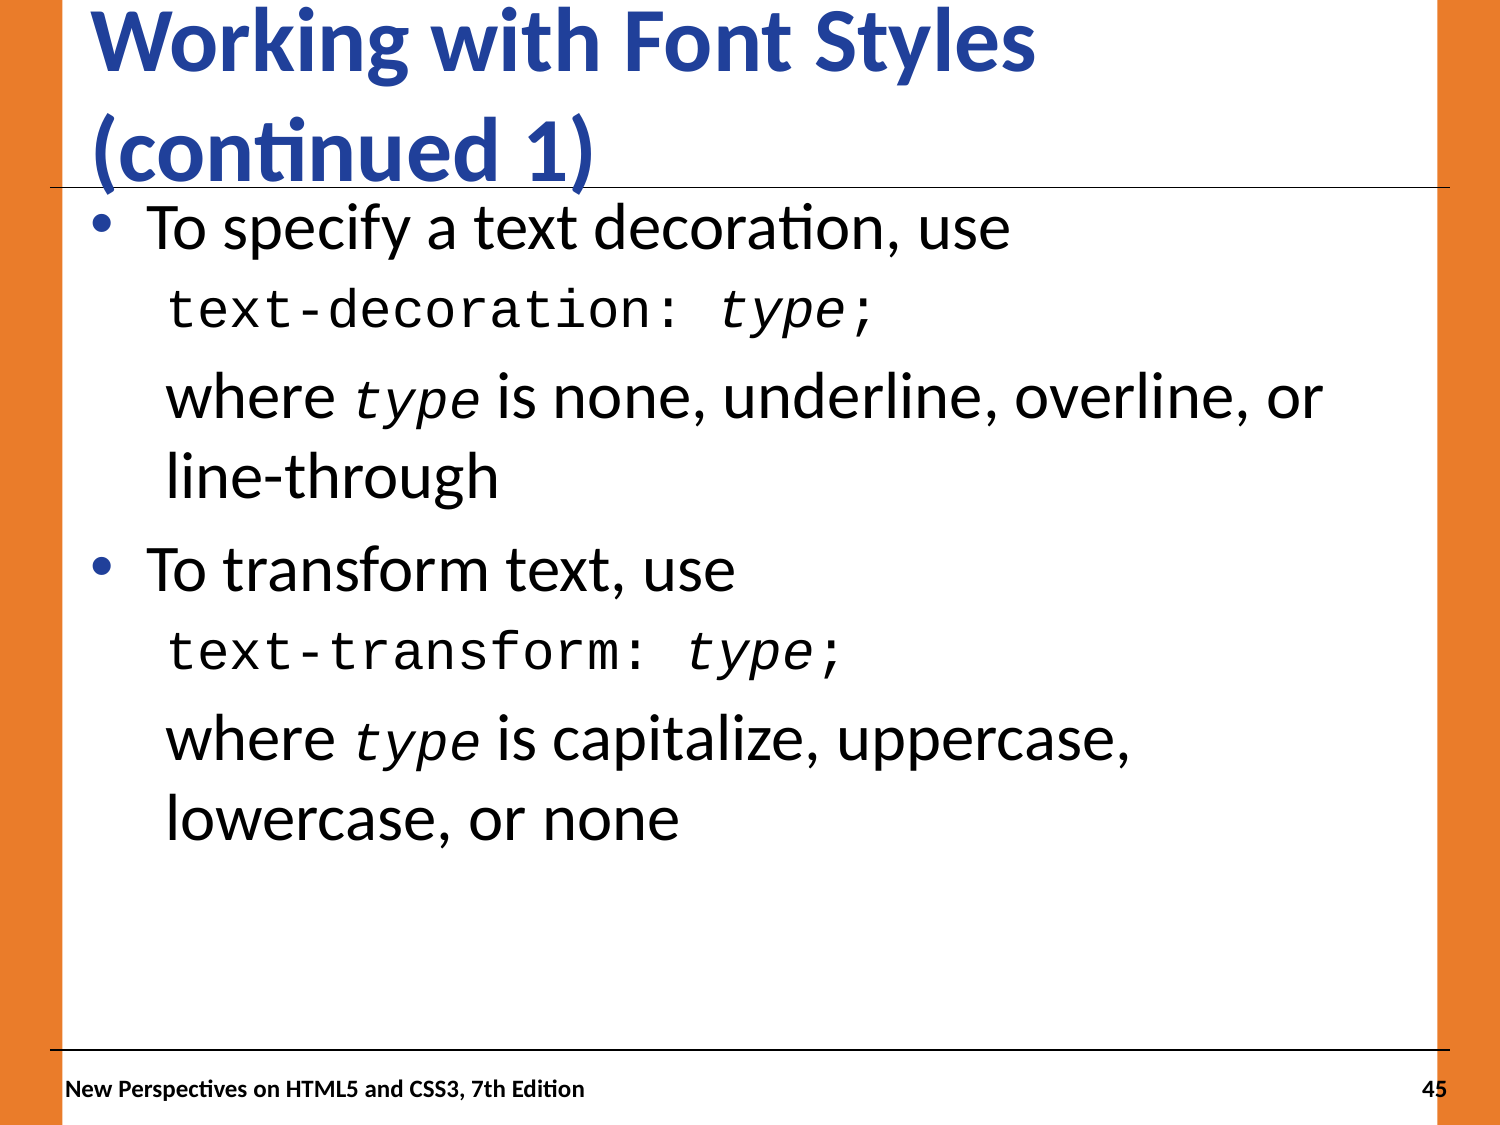

# Working with Font Styles (continued 1)
To specify a text decoration, use
text-decoration: type;
where type is none, underline, overline, or line-through
To transform text, use
text-transform: type;
where type is capitalize, uppercase, lowercase, or none
New Perspectives on HTML5 and CSS3, 7th Edition
45